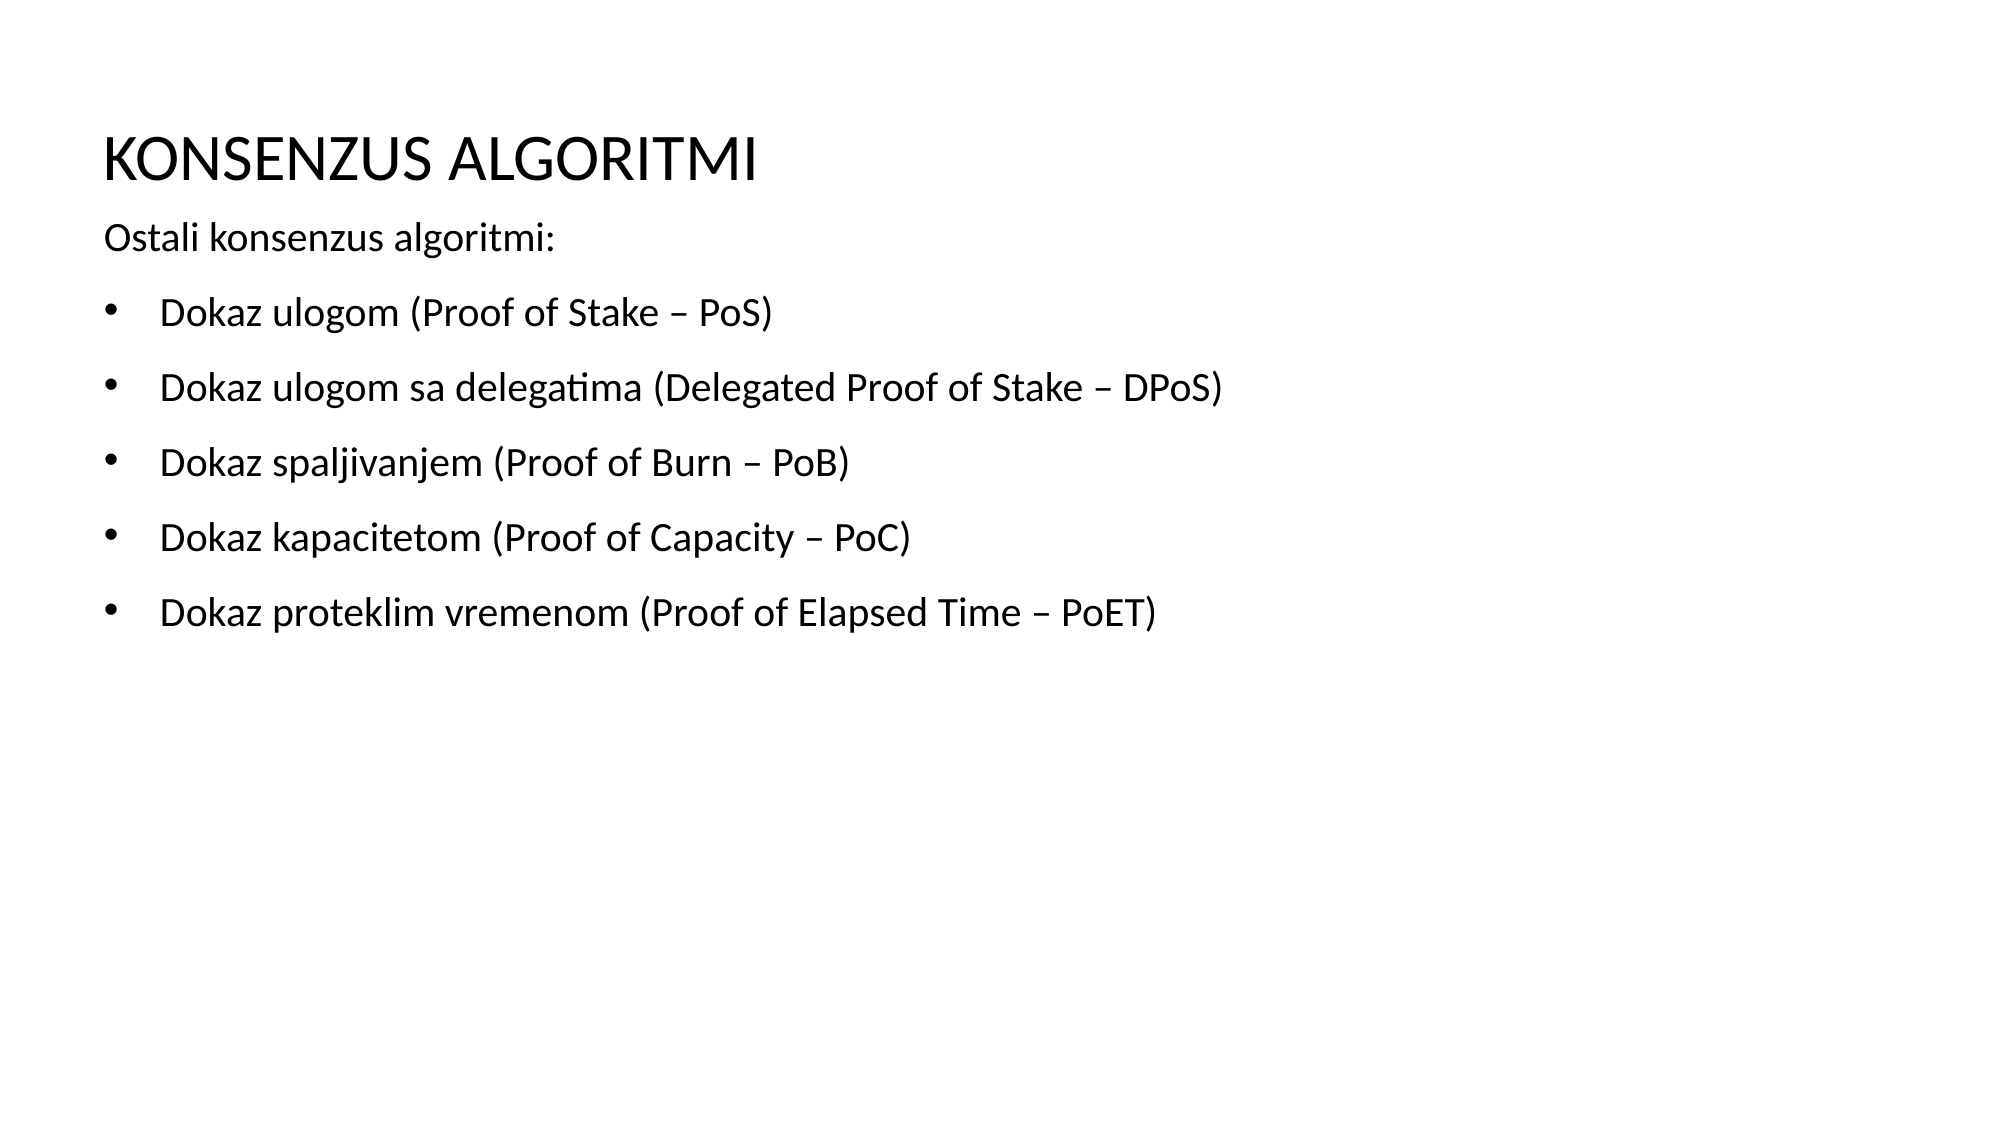

KONSENZUS ALGORITMI
Ostali konsenzus algoritmi:
Dokaz ulogom (Proof of Stake – PoS)
Dokaz ulogom sa delegatima (Delegated Proof of Stake – DPoS)
Dokaz spaljivanjem (Proof of Burn – PoB)
Dokaz kapacitetom (Proof of Capacity – PoC)
Dokaz proteklim vremenom (Proof of Elapsed Time – PoET)